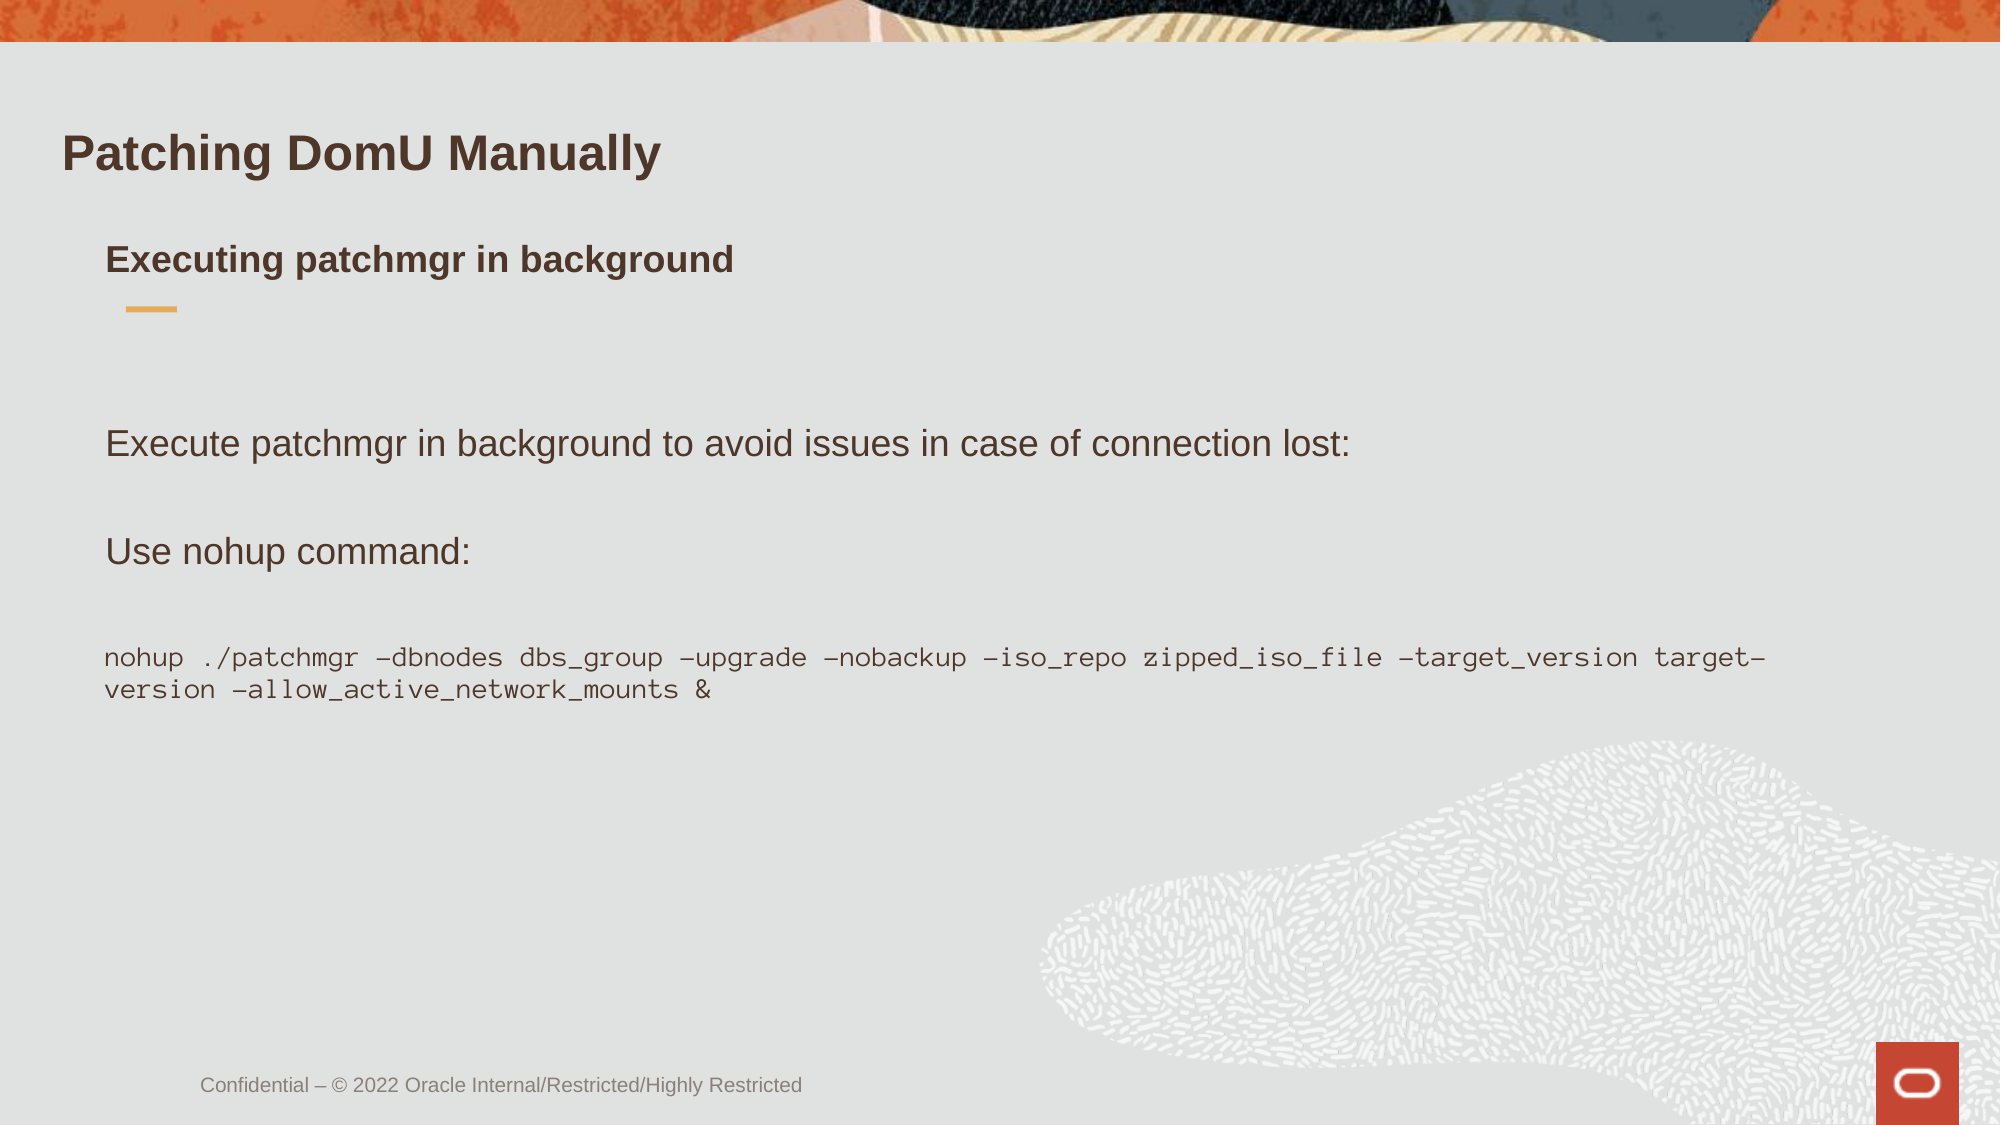

# Patching DomU Manually
Executing patchmgr in background

Execute patchmgr in background to avoid issues in case of connection lost:

Use nohup command:

nohup ./patchmgr -dbnodes dbs_group -upgrade -nobackup -iso_repo zipped_iso_file -target_version target-version -allow_active_network_mounts &

Confidential – © 2022 Oracle Internal/Restricted/Highly Restricted